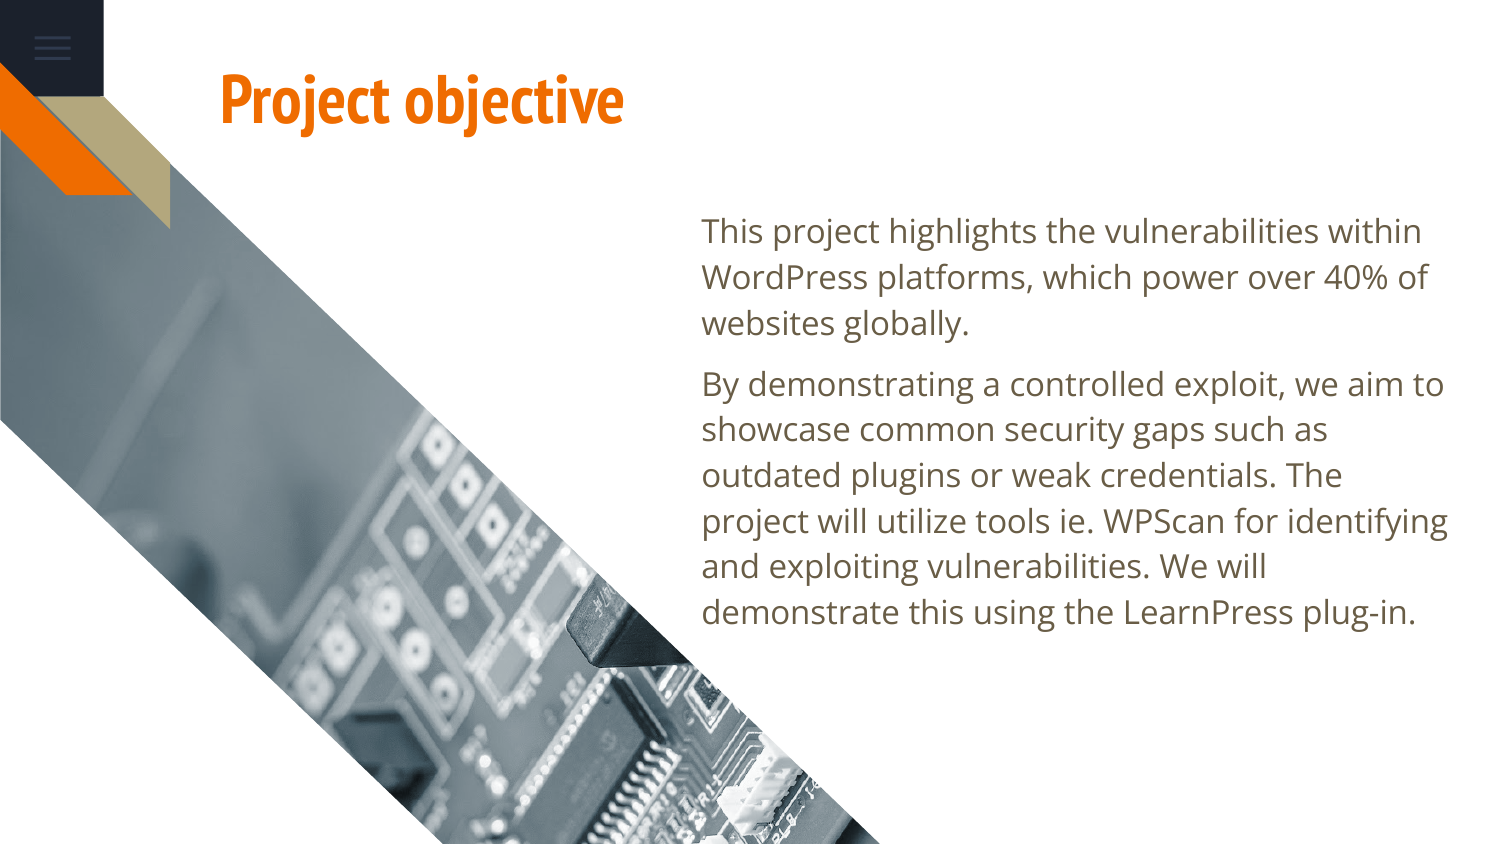

# Project objective
This project highlights the vulnerabilities within WordPress platforms, which power over 40% of websites globally.
By demonstrating a controlled exploit, we aim to showcase common security gaps such as outdated plugins or weak credentials. The project will utilize tools ie. WPScan for identifying and exploiting vulnerabilities. We will demonstrate this using the LearnPress plug-in.